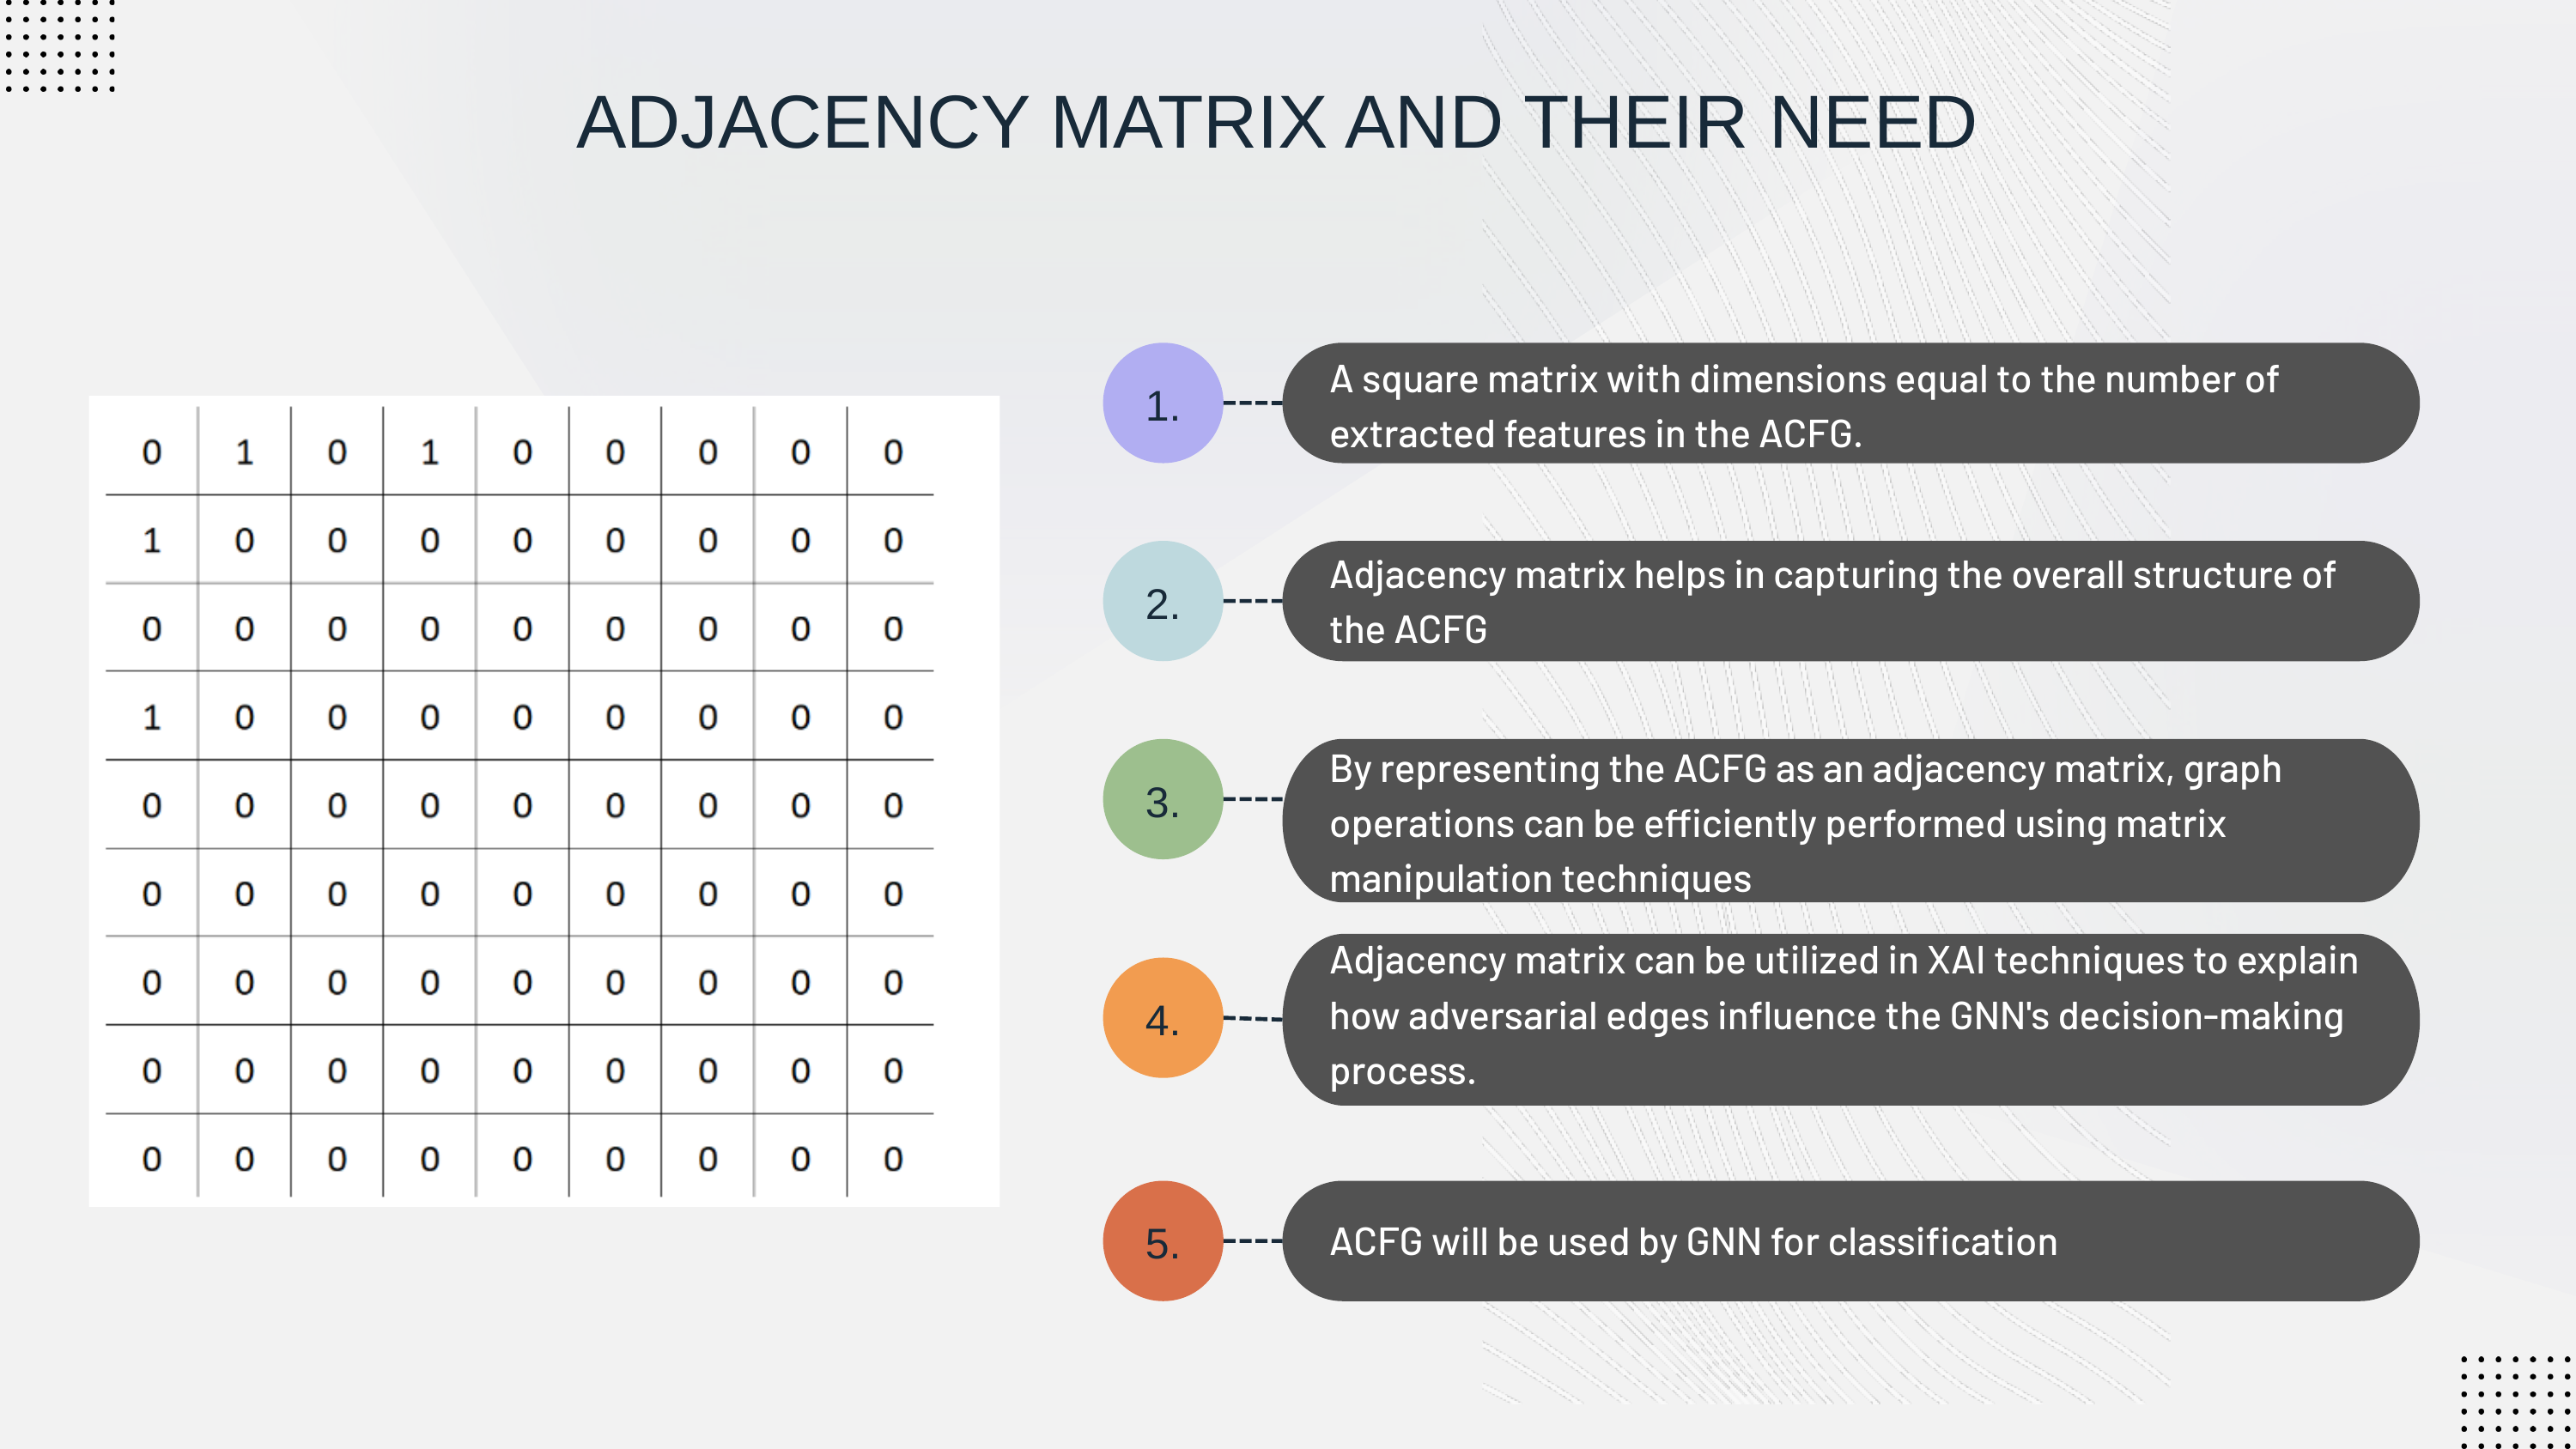

ADJACENCY MATRIX AND THEIR NEED

A square matrix with dimensions equal to the number of extracted features in the ACFG.
1.

Adjacency matrix helps in capturing the overall structure of the ACFG
2.

By representing the ACFG as an adjacency matrix, graph operations can be efficiently performed using matrix manipulation techniques

3.

Adjacency matrix can be utilized in XAI techniques to explain how adversarial edges influence the GNN's decision-making process.

4.

5.
ACFG will be used by GNN for classification